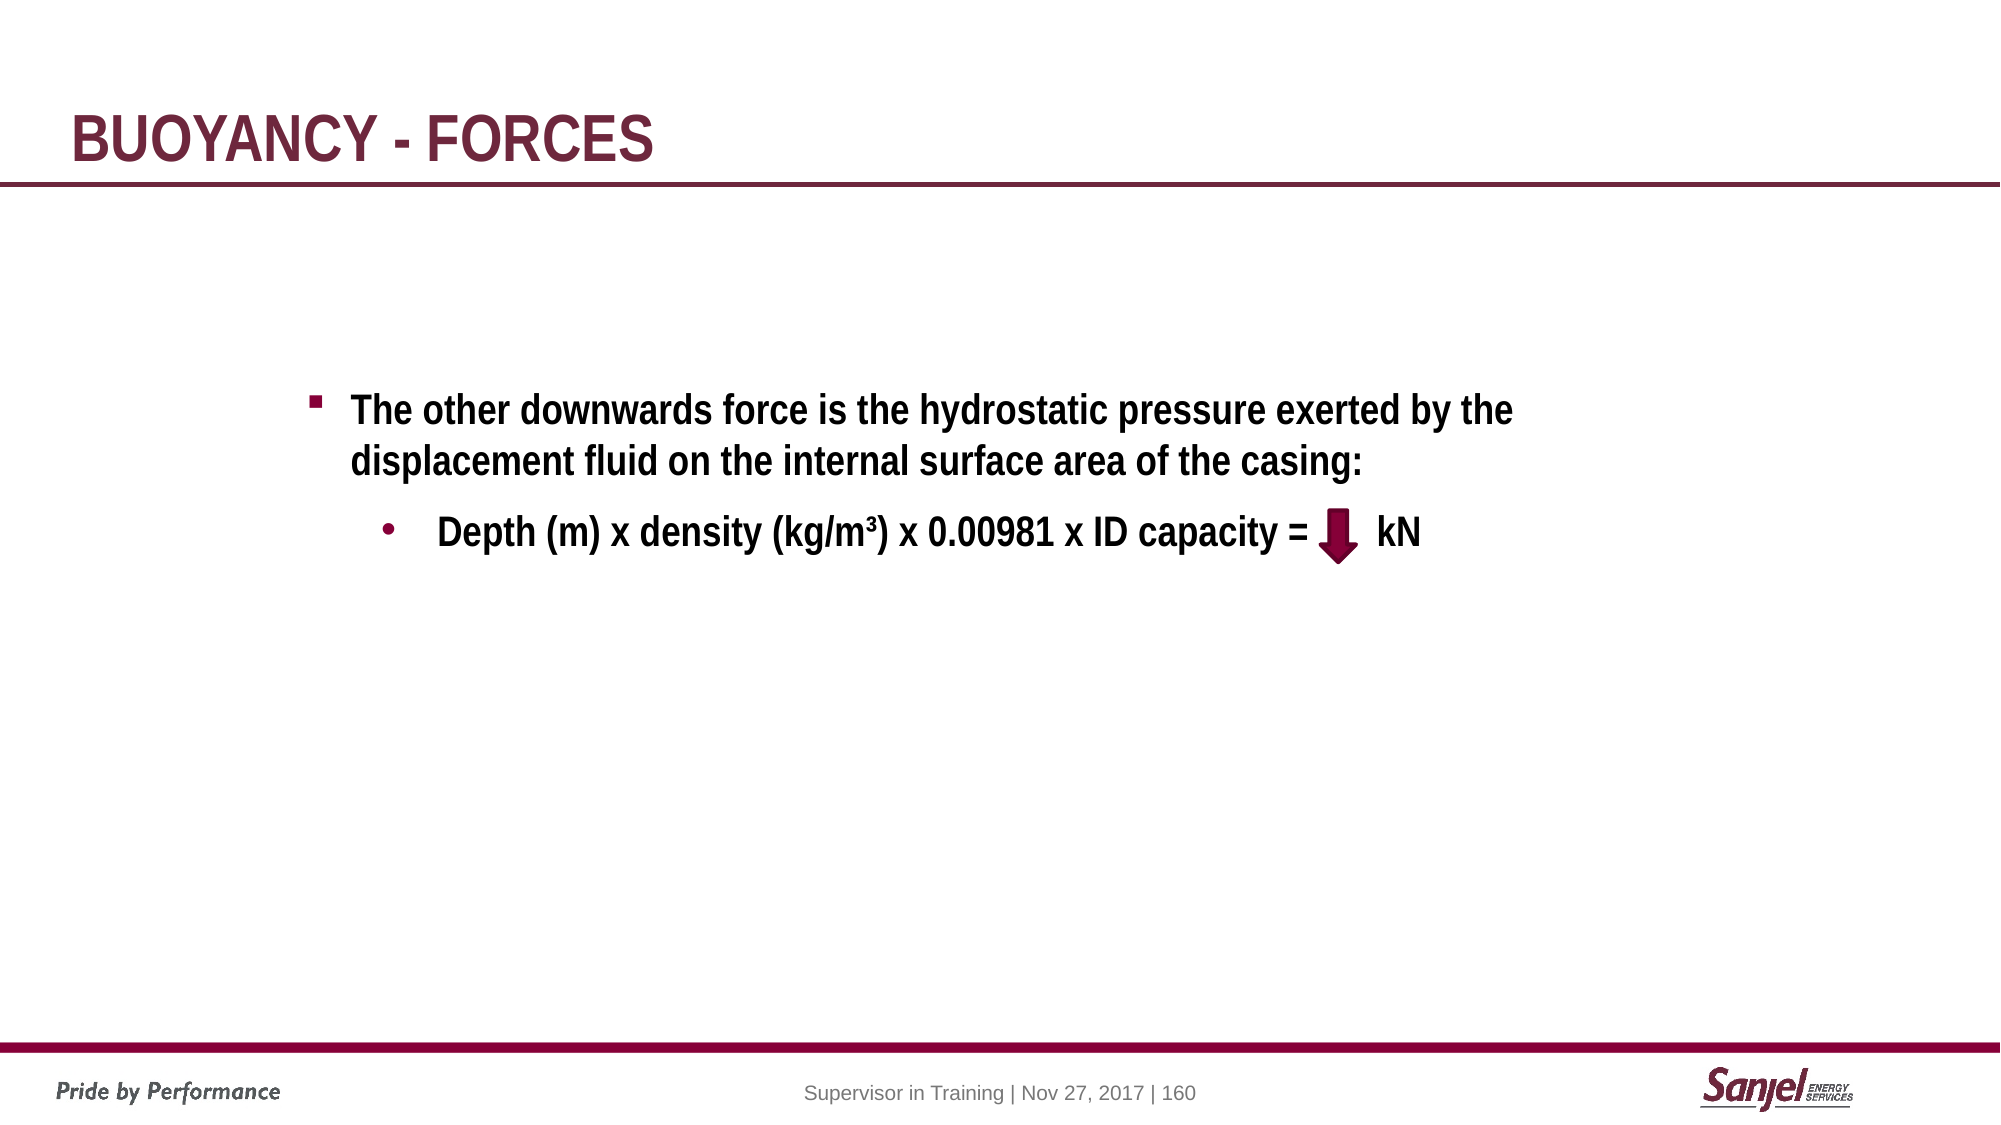

# Buoyancy - Forces
Water
Zone
The other downwards force is the hydrostatic pressure exerted by the displacement fluid on the internal surface area of the casing:
Depth (m) x density (kg/m³) x 0.00981 x ID capacity =       kN